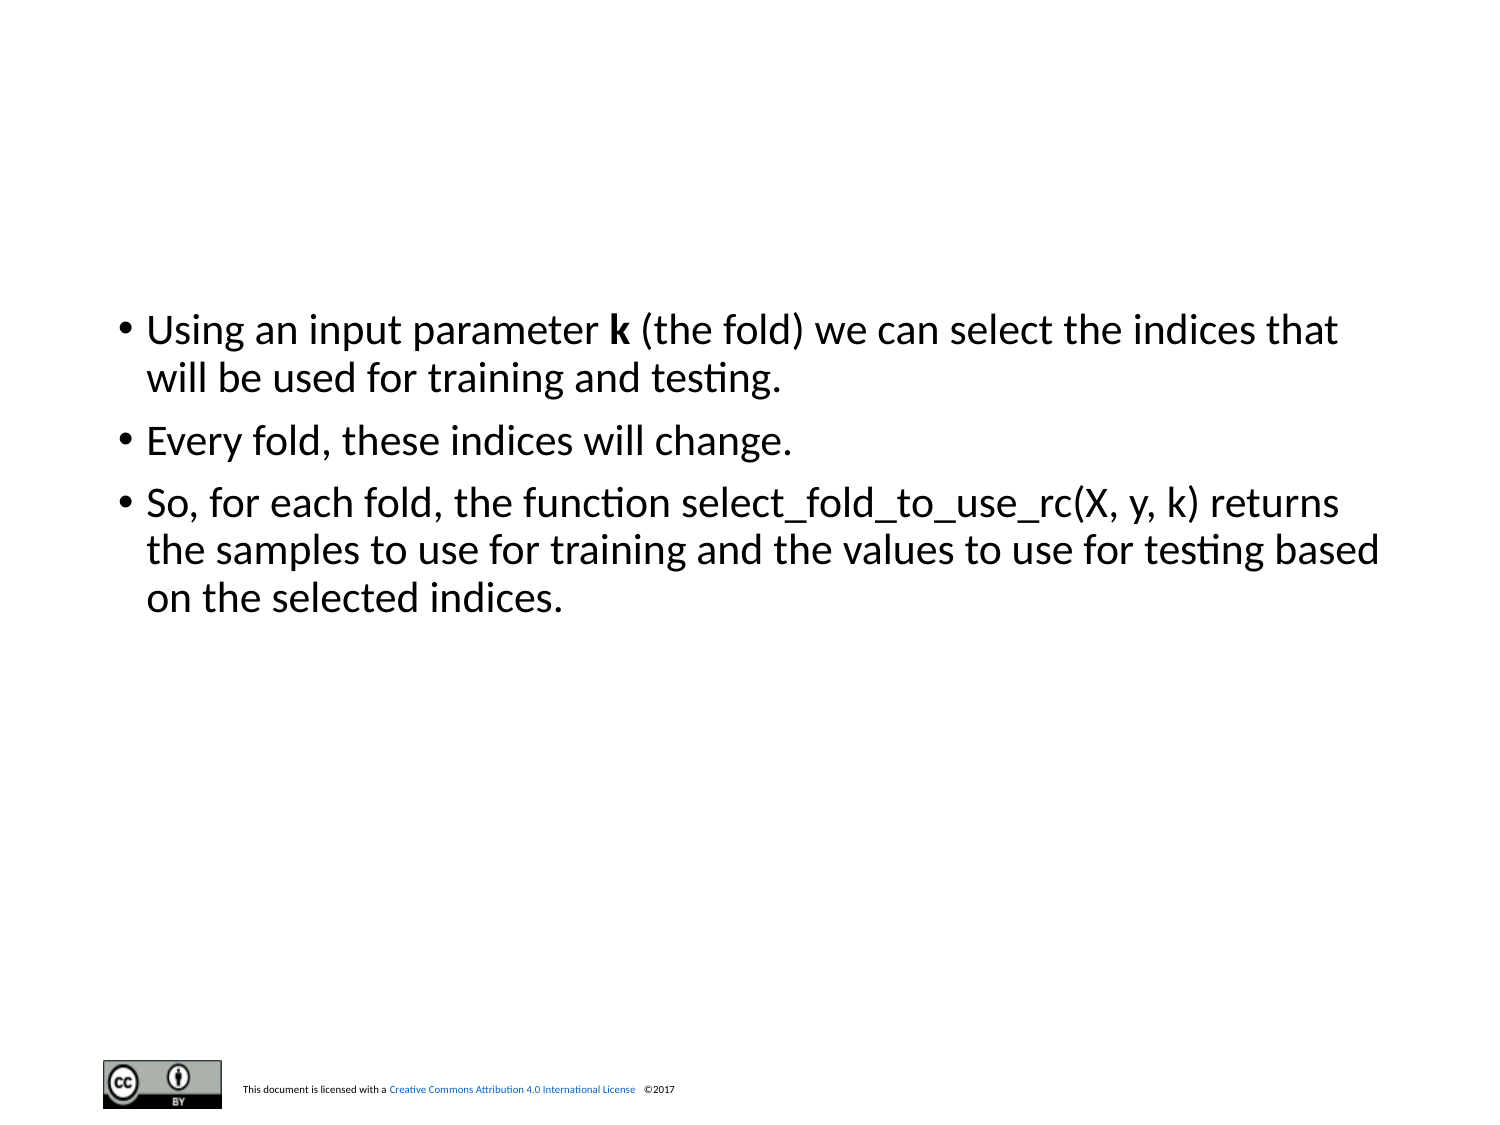

#
Using an input parameter k (the fold) we can select the indices that will be used for training and testing.
Every fold, these indices will change.
So, for each fold, the function select_fold_to_use_rc(X, y, k) returns the samples to use for training and the values to use for testing based on the selected indices.